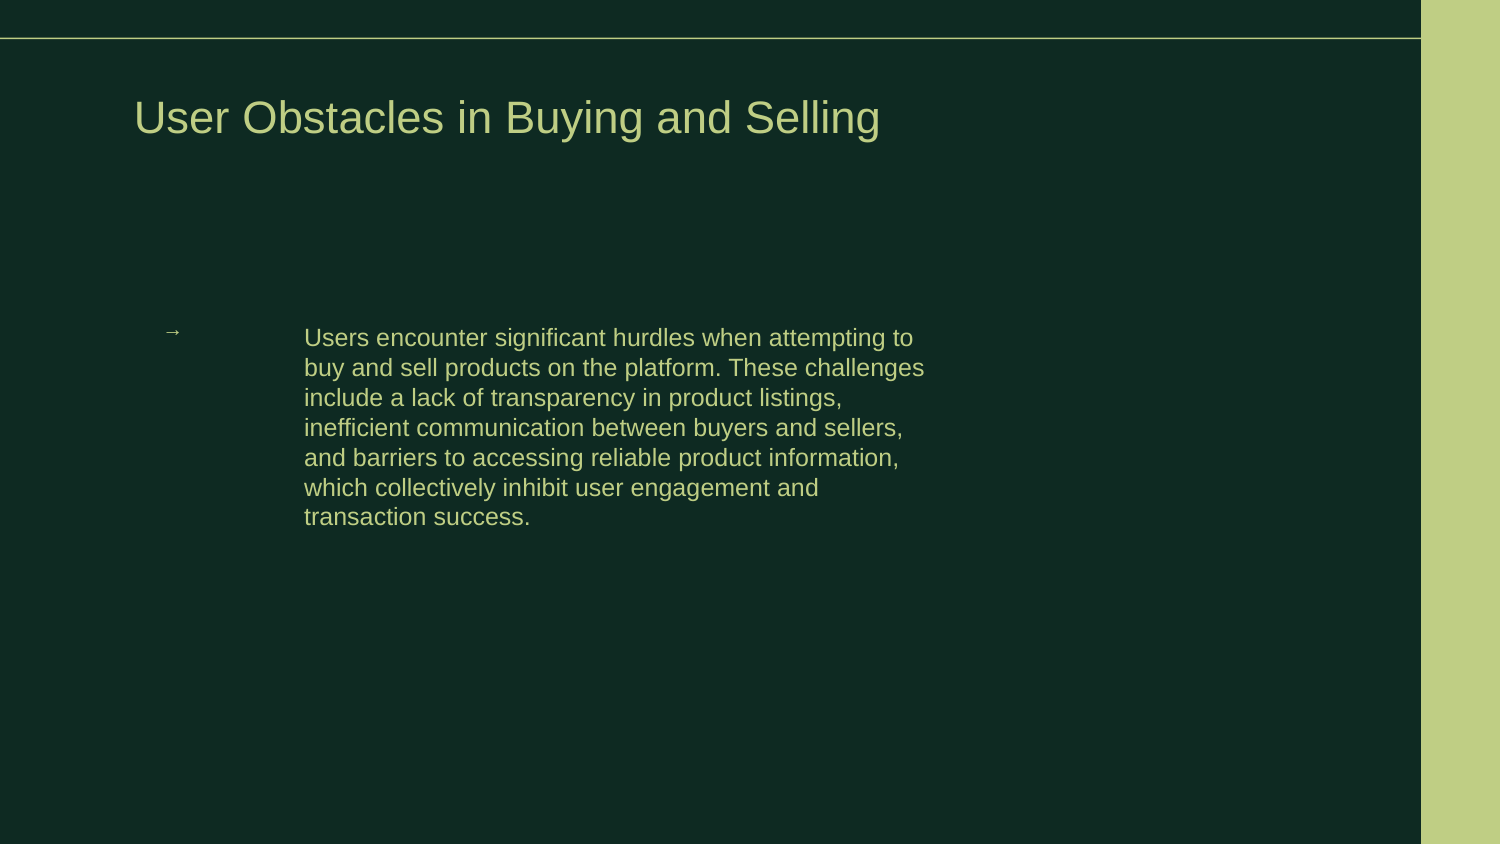

# User Obstacles in Buying and Selling
Users encounter significant hurdles when attempting to buy and sell products on the platform. These challenges include a lack of transparency in product listings, inefficient communication between buyers and sellers, and barriers to accessing reliable product information, which collectively inhibit user engagement and transaction success.
→